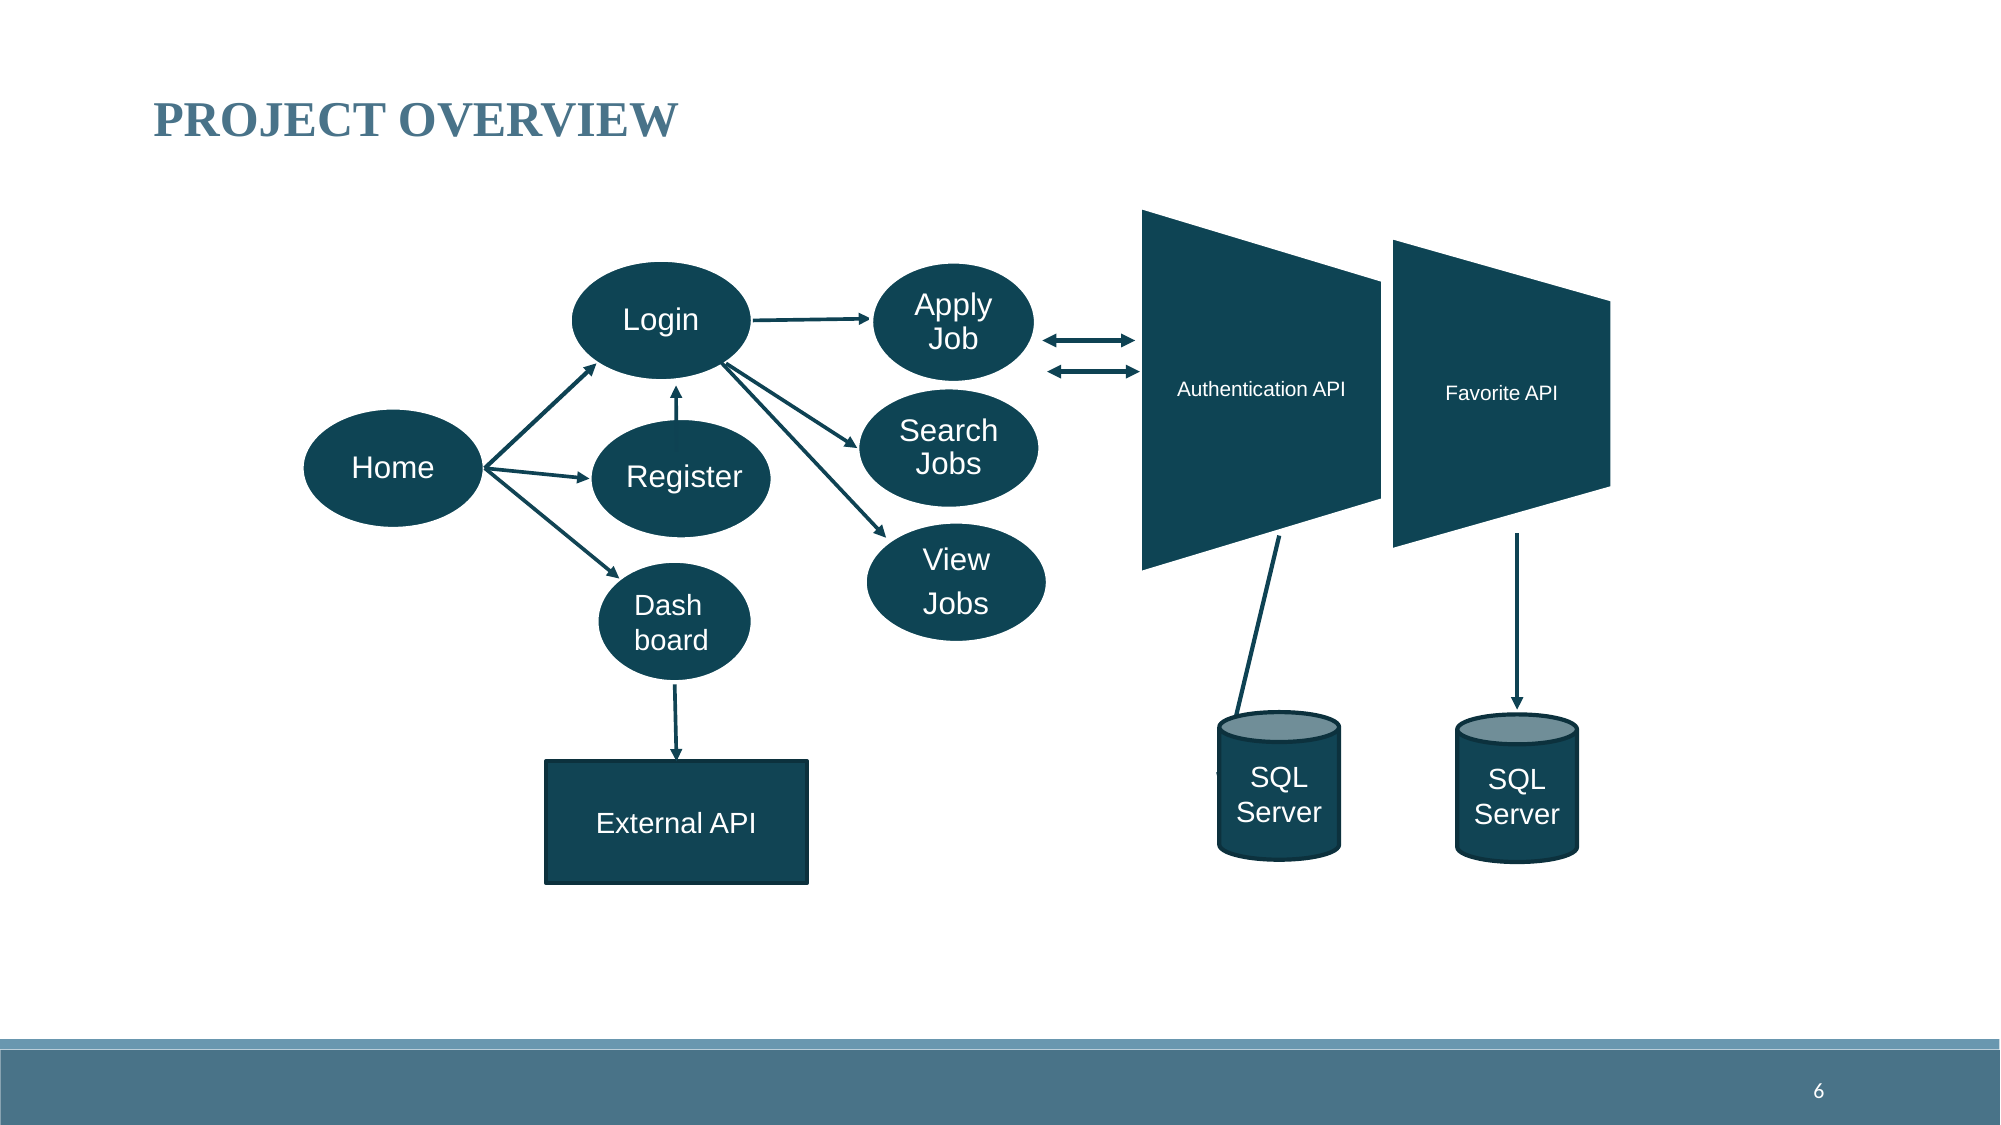

PROJECT OVERVIEW

Authentication API

Favorite API

Login

Apply Job

Search Jobs

Home

Register

View
Jobs
Dashboard
SQL
Server
SQL
Server
External API
6